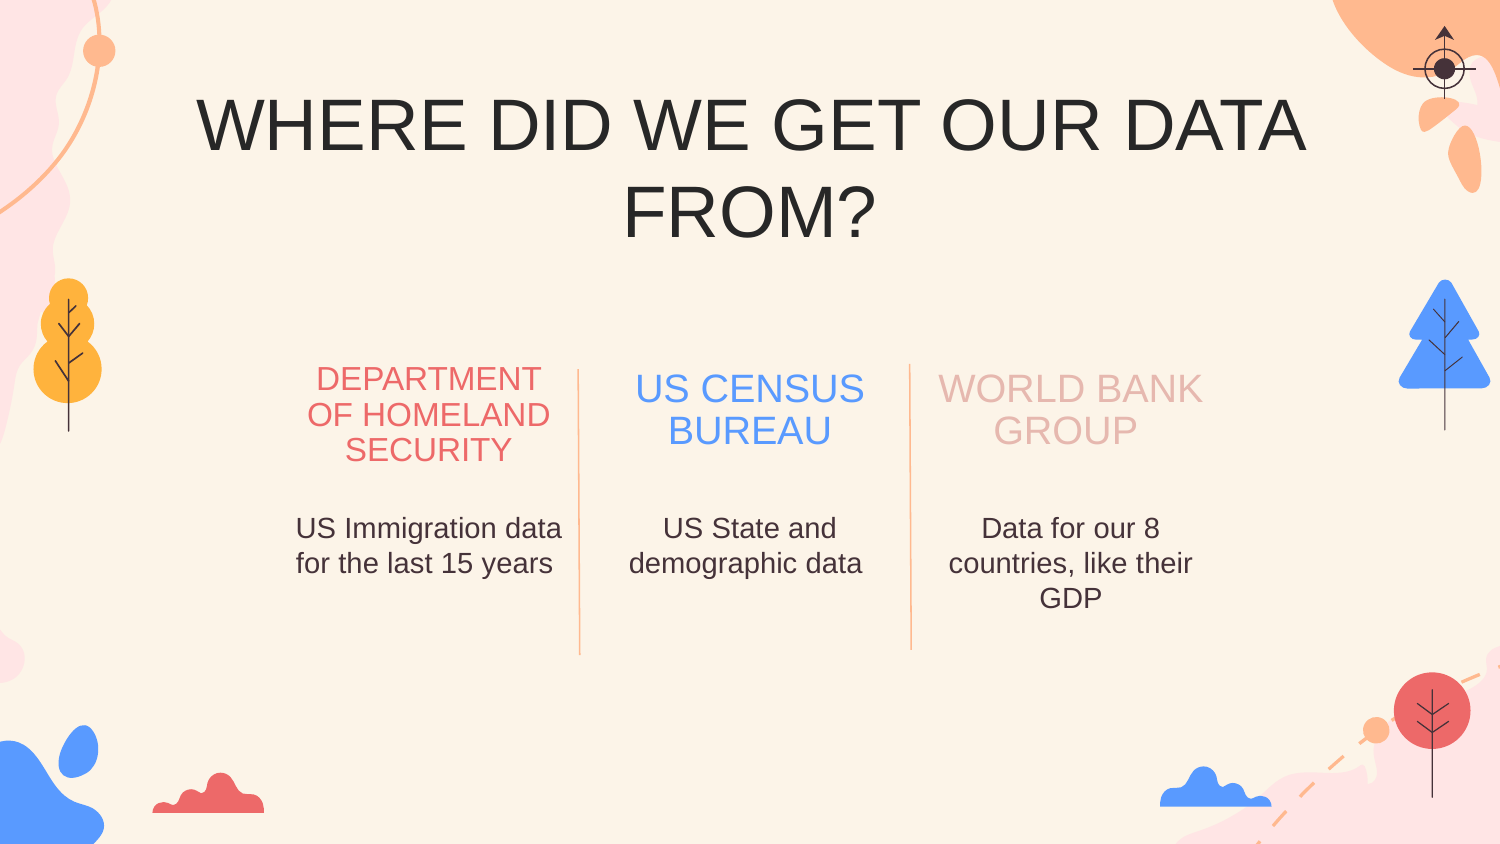

# WHERE DID WE GET OUR DATA FROM?

US CENSUS BUREAU
WORLD BANK GROUP
DEPARTMENT OF HOMELAND SECURITY
US Immigration data for the last 15 years
US State and demographic data
Data for our 8 countries, like their GDP